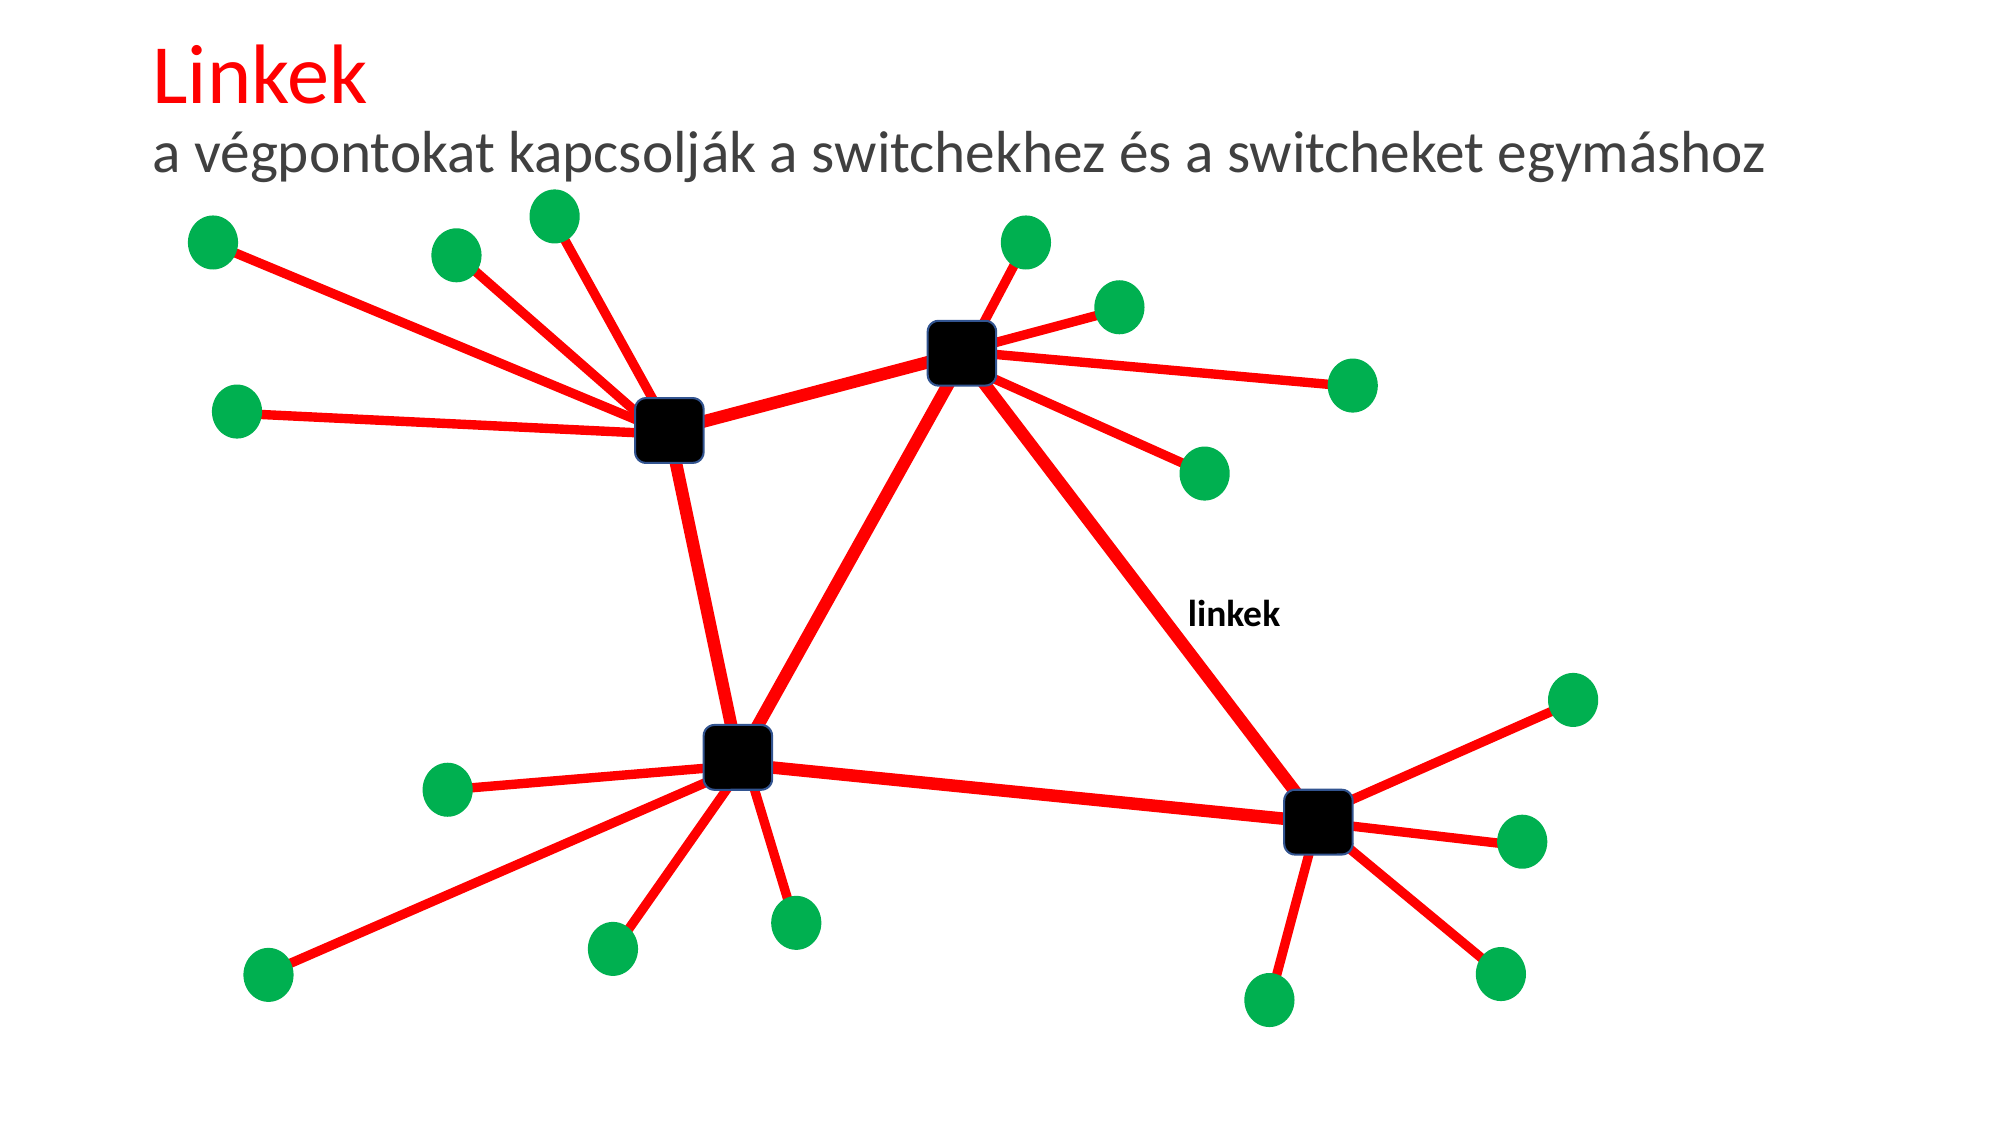

# Linkek a végpontokat kapcsolják a switchekhez és a switcheket egymáshoz

linkek